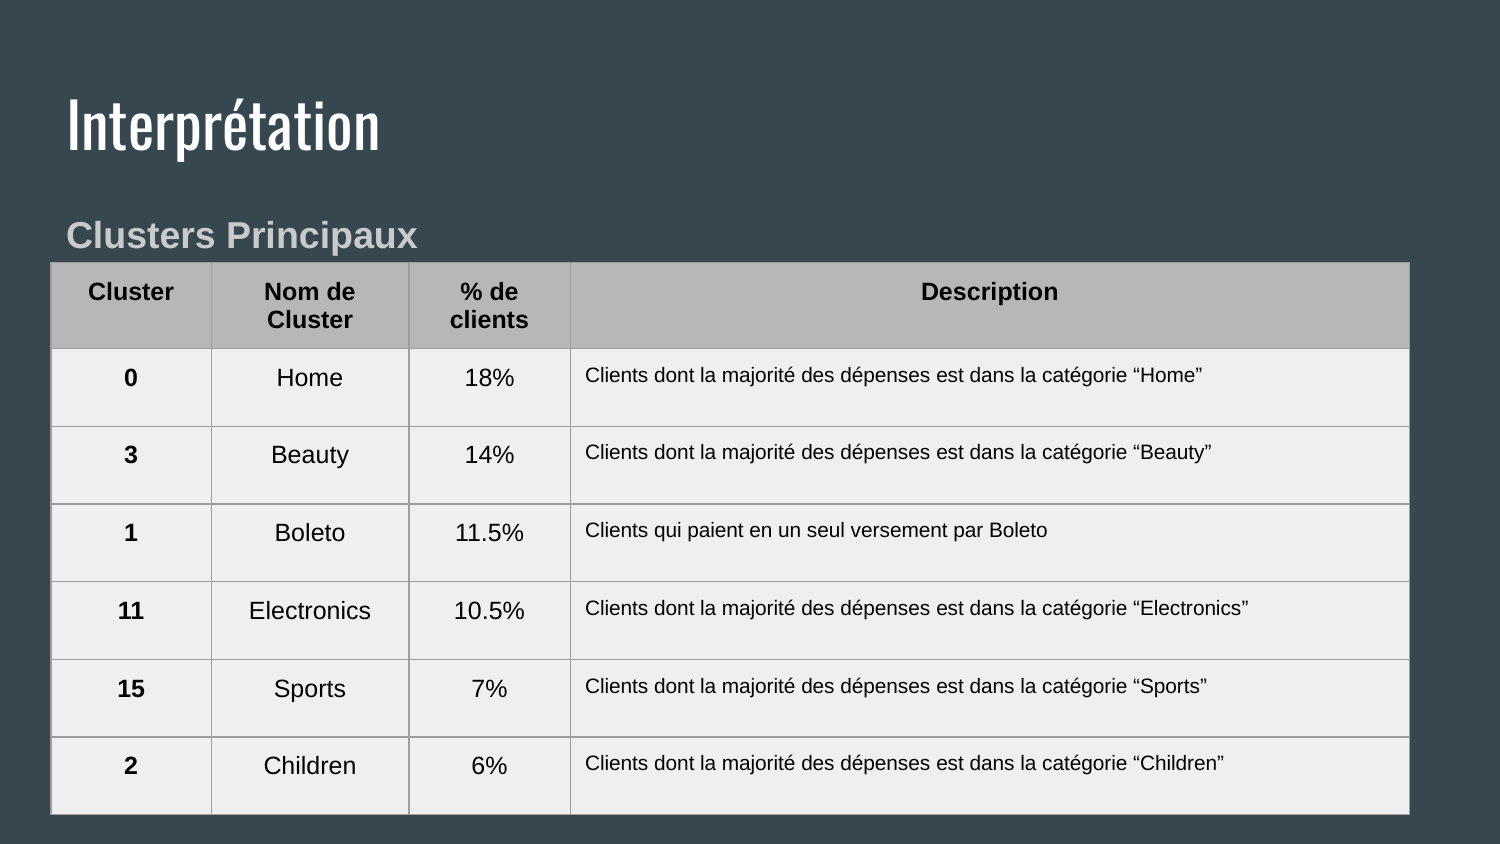

# Interprétation
Clusters Principaux
| Cluster | Nom de Cluster | % de clients | Description |
| --- | --- | --- | --- |
| 0 | Home | 18% | Clients dont la majorité des dépenses est dans la catégorie “Home” |
| 3 | Beauty | 14% | Clients dont la majorité des dépenses est dans la catégorie “Beauty” |
| 1 | Boleto | 11.5% | Clients qui paient en un seul versement par Boleto |
| 11 | Electronics | 10.5% | Clients dont la majorité des dépenses est dans la catégorie “Electronics” |
| 15 | Sports | 7% | Clients dont la majorité des dépenses est dans la catégorie “Sports” |
| 2 | Children | 6% | Clients dont la majorité des dépenses est dans la catégorie “Children” |